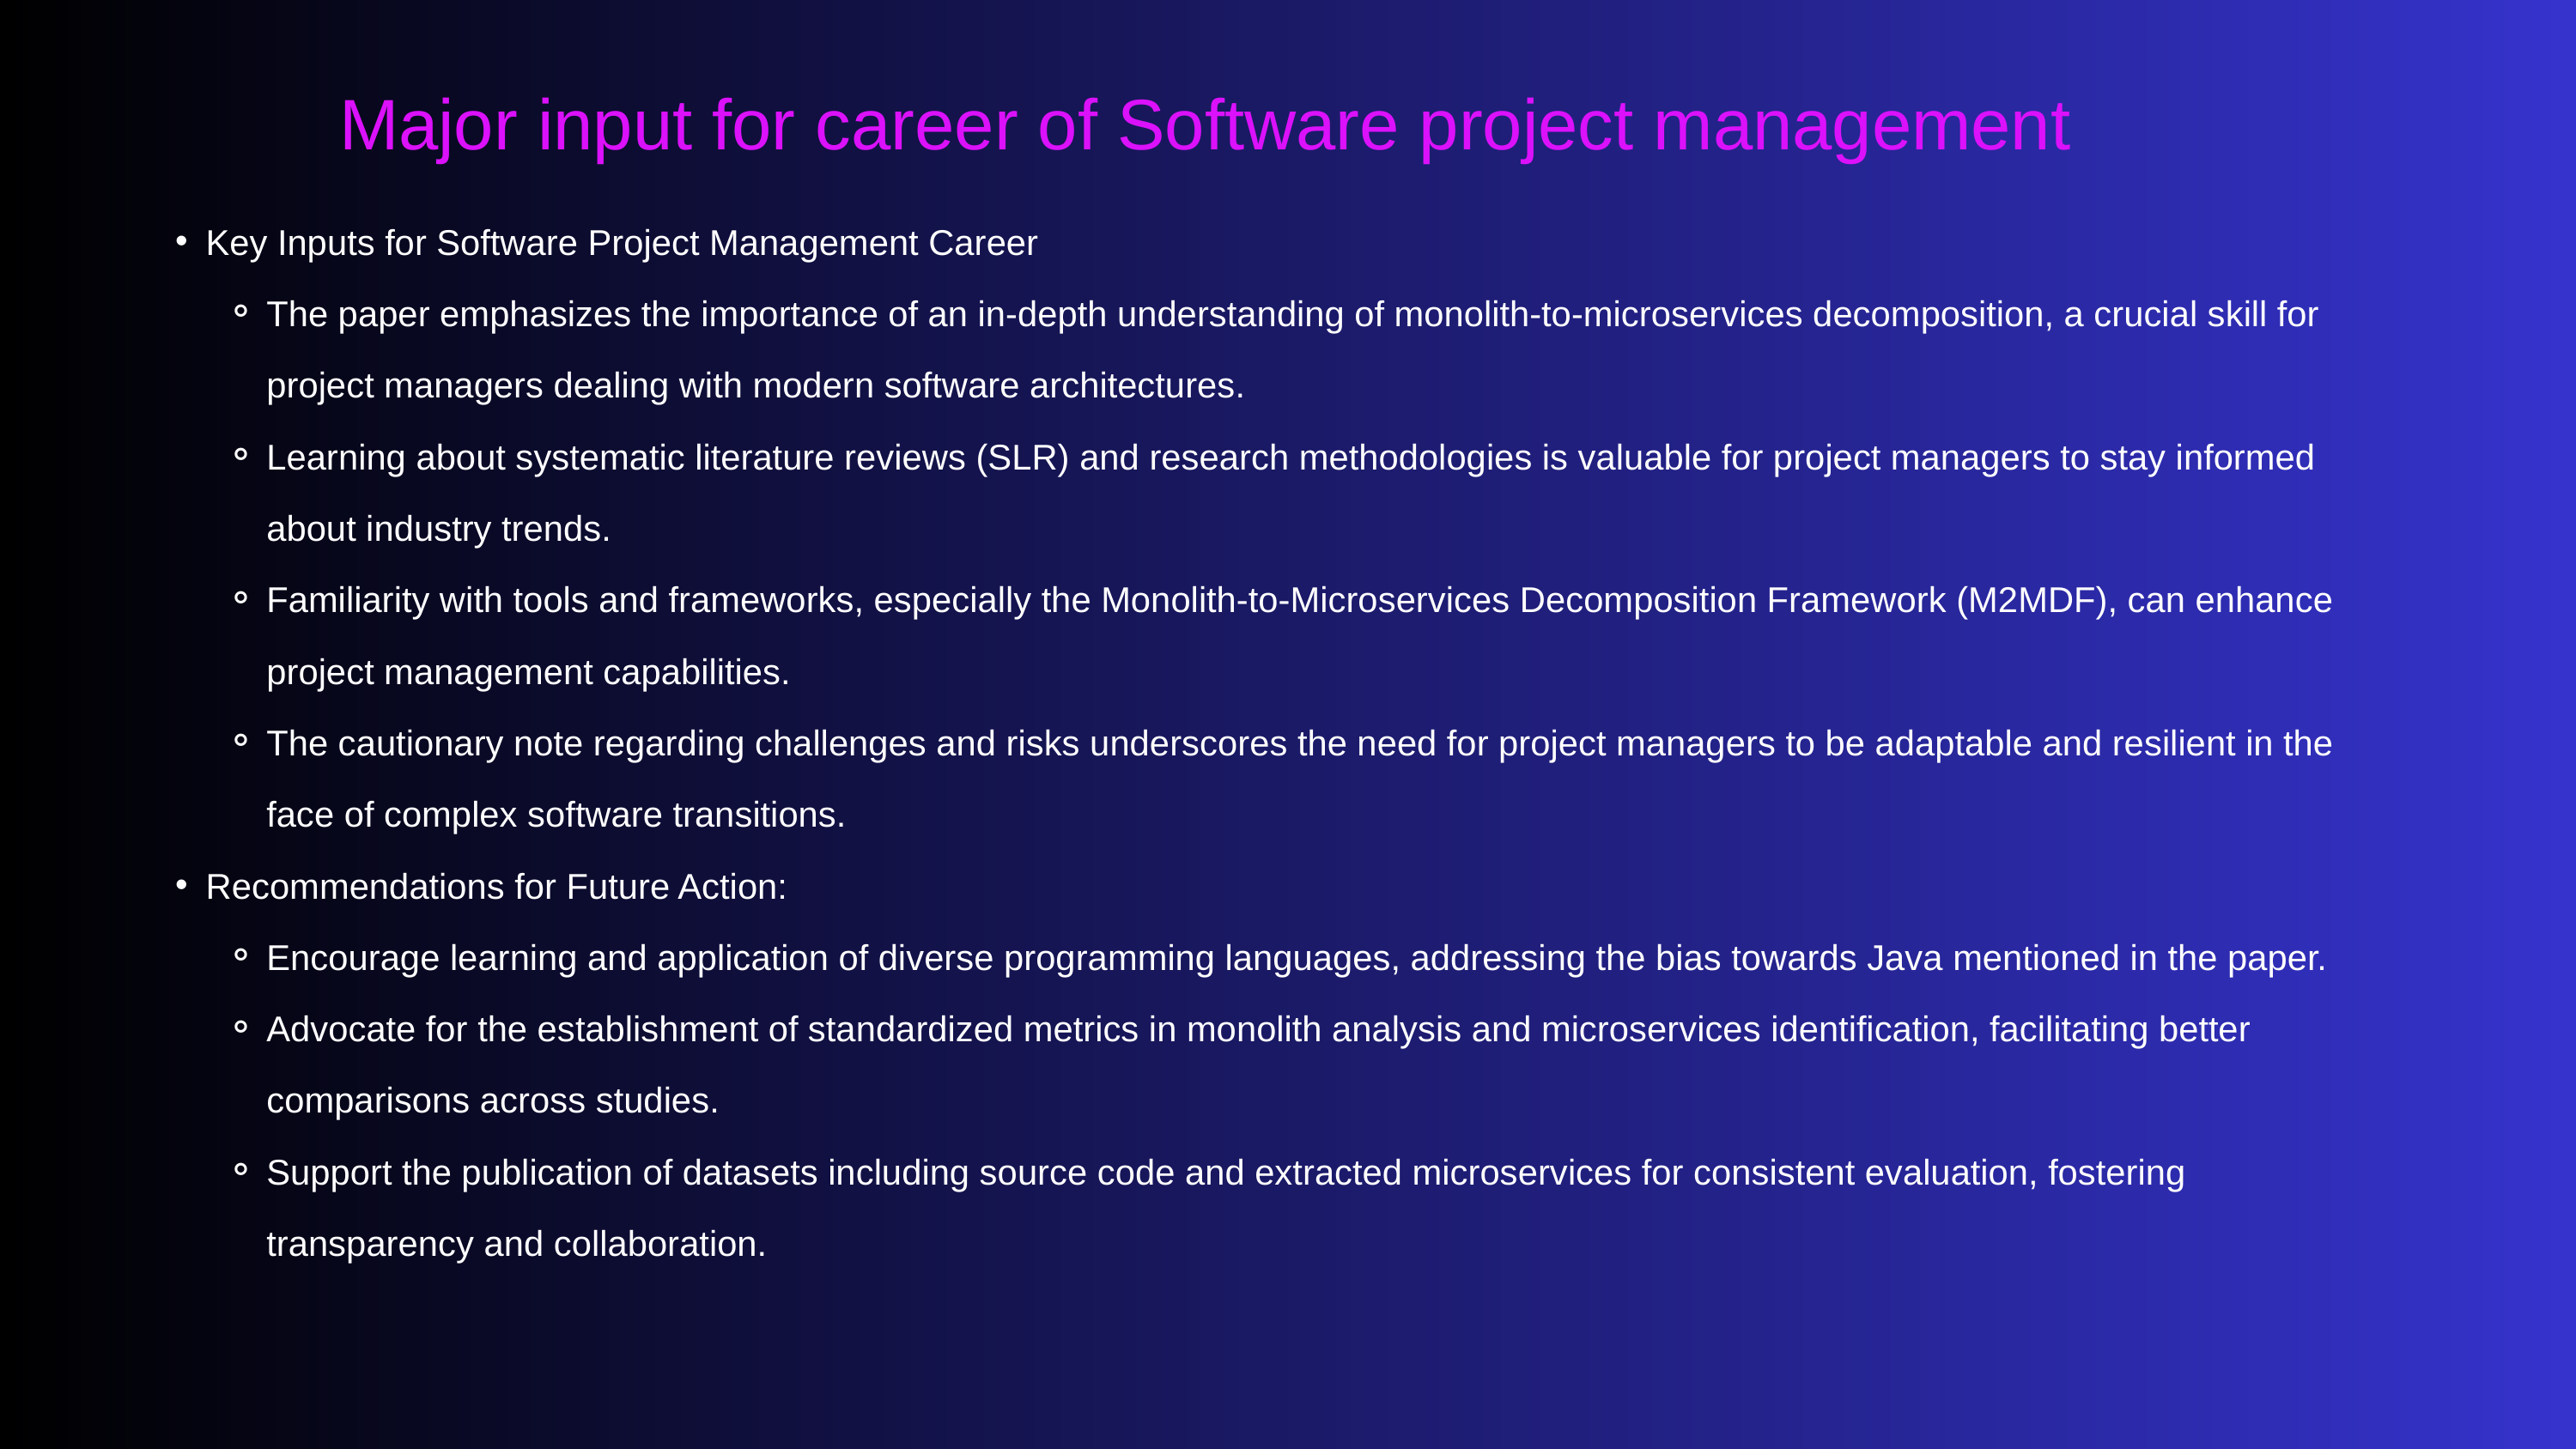

Major input for career of Software project management
Key Inputs for Software Project Management Career
The paper emphasizes the importance of an in-depth understanding of monolith-to-microservices decomposition, a crucial skill for project managers dealing with modern software architectures.
Learning about systematic literature reviews (SLR) and research methodologies is valuable for project managers to stay informed about industry trends.
Familiarity with tools and frameworks, especially the Monolith-to-Microservices Decomposition Framework (M2MDF), can enhance project management capabilities.
The cautionary note regarding challenges and risks underscores the need for project managers to be adaptable and resilient in the face of complex software transitions.
Recommendations for Future Action:
Encourage learning and application of diverse programming languages, addressing the bias towards Java mentioned in the paper.
Advocate for the establishment of standardized metrics in monolith analysis and microservices identification, facilitating better comparisons across studies.
Support the publication of datasets including source code and extracted microservices for consistent evaluation, fostering transparency and collaboration.